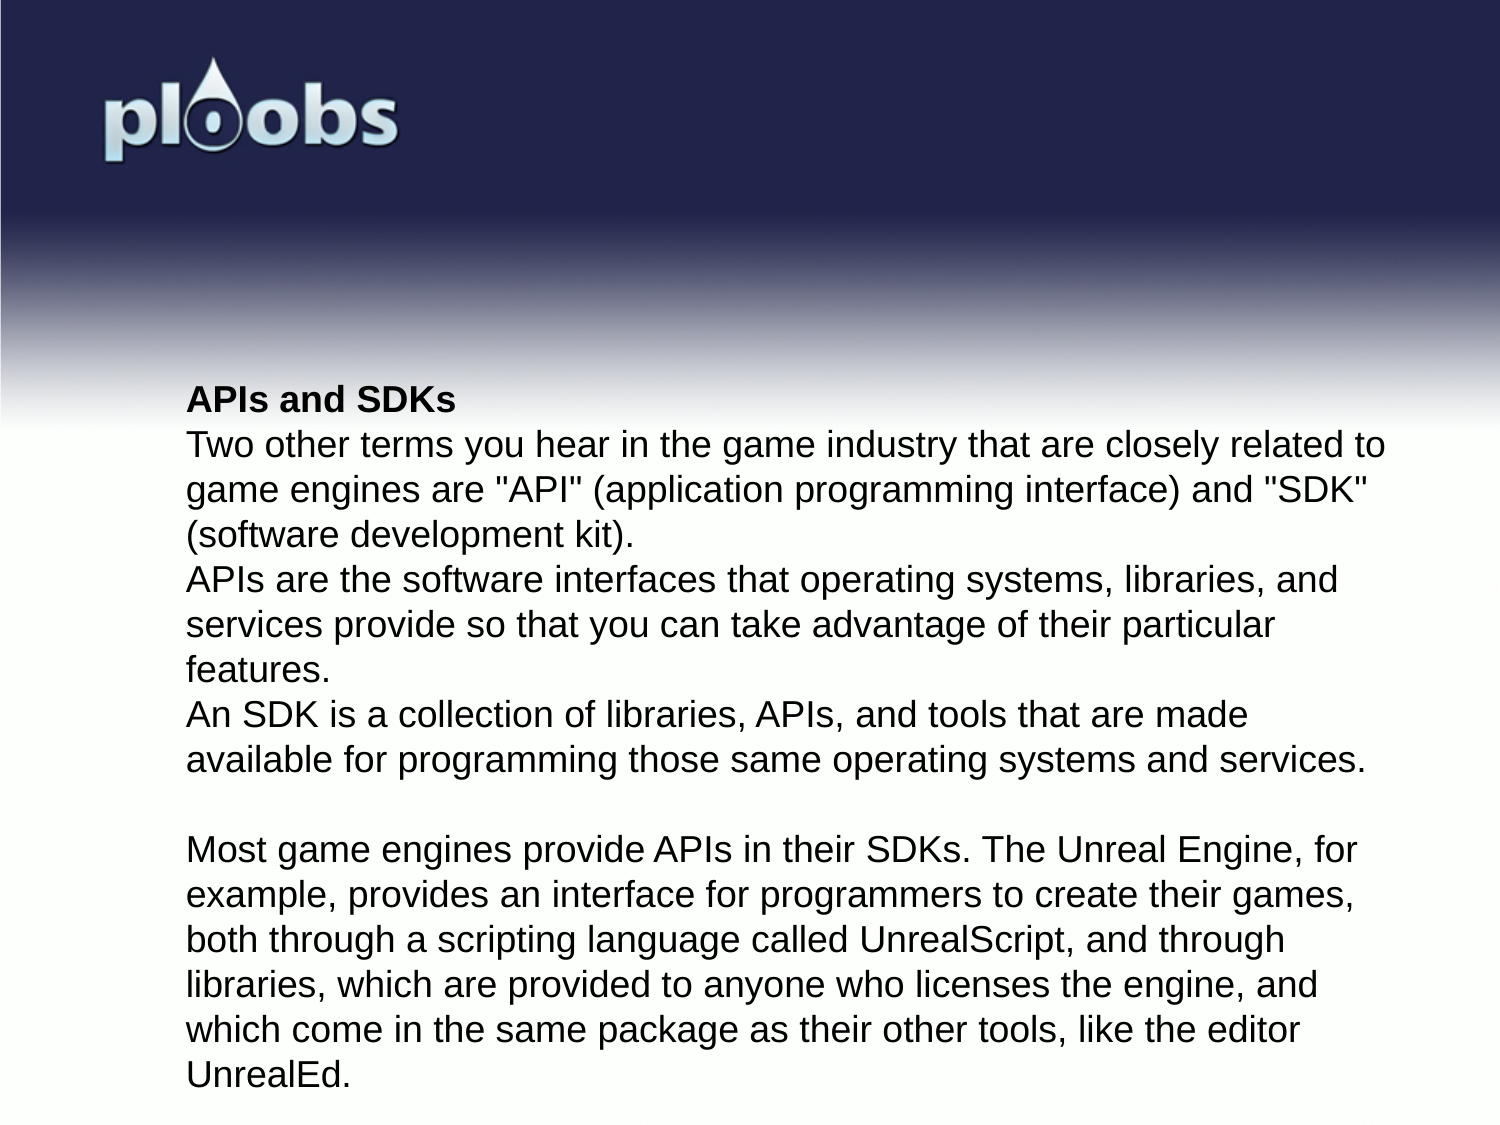

APIs and SDKs
Two other terms you hear in the game industry that are closely related to game engines are "API" (application programming interface) and "SDK" (software development kit).
APIs are the software interfaces that operating systems, libraries, and services provide so that you can take advantage of their particular features.
An SDK is a collection of libraries, APIs, and tools that are made available for programming those same operating systems and services.

Most game engines provide APIs in their SDKs. The Unreal Engine, for example, provides an interface for programmers to create their games, both through a scripting language called UnrealScript, and through libraries, which are provided to anyone who licenses the engine, and which come in the same package as their other tools, like the editor UnrealEd.